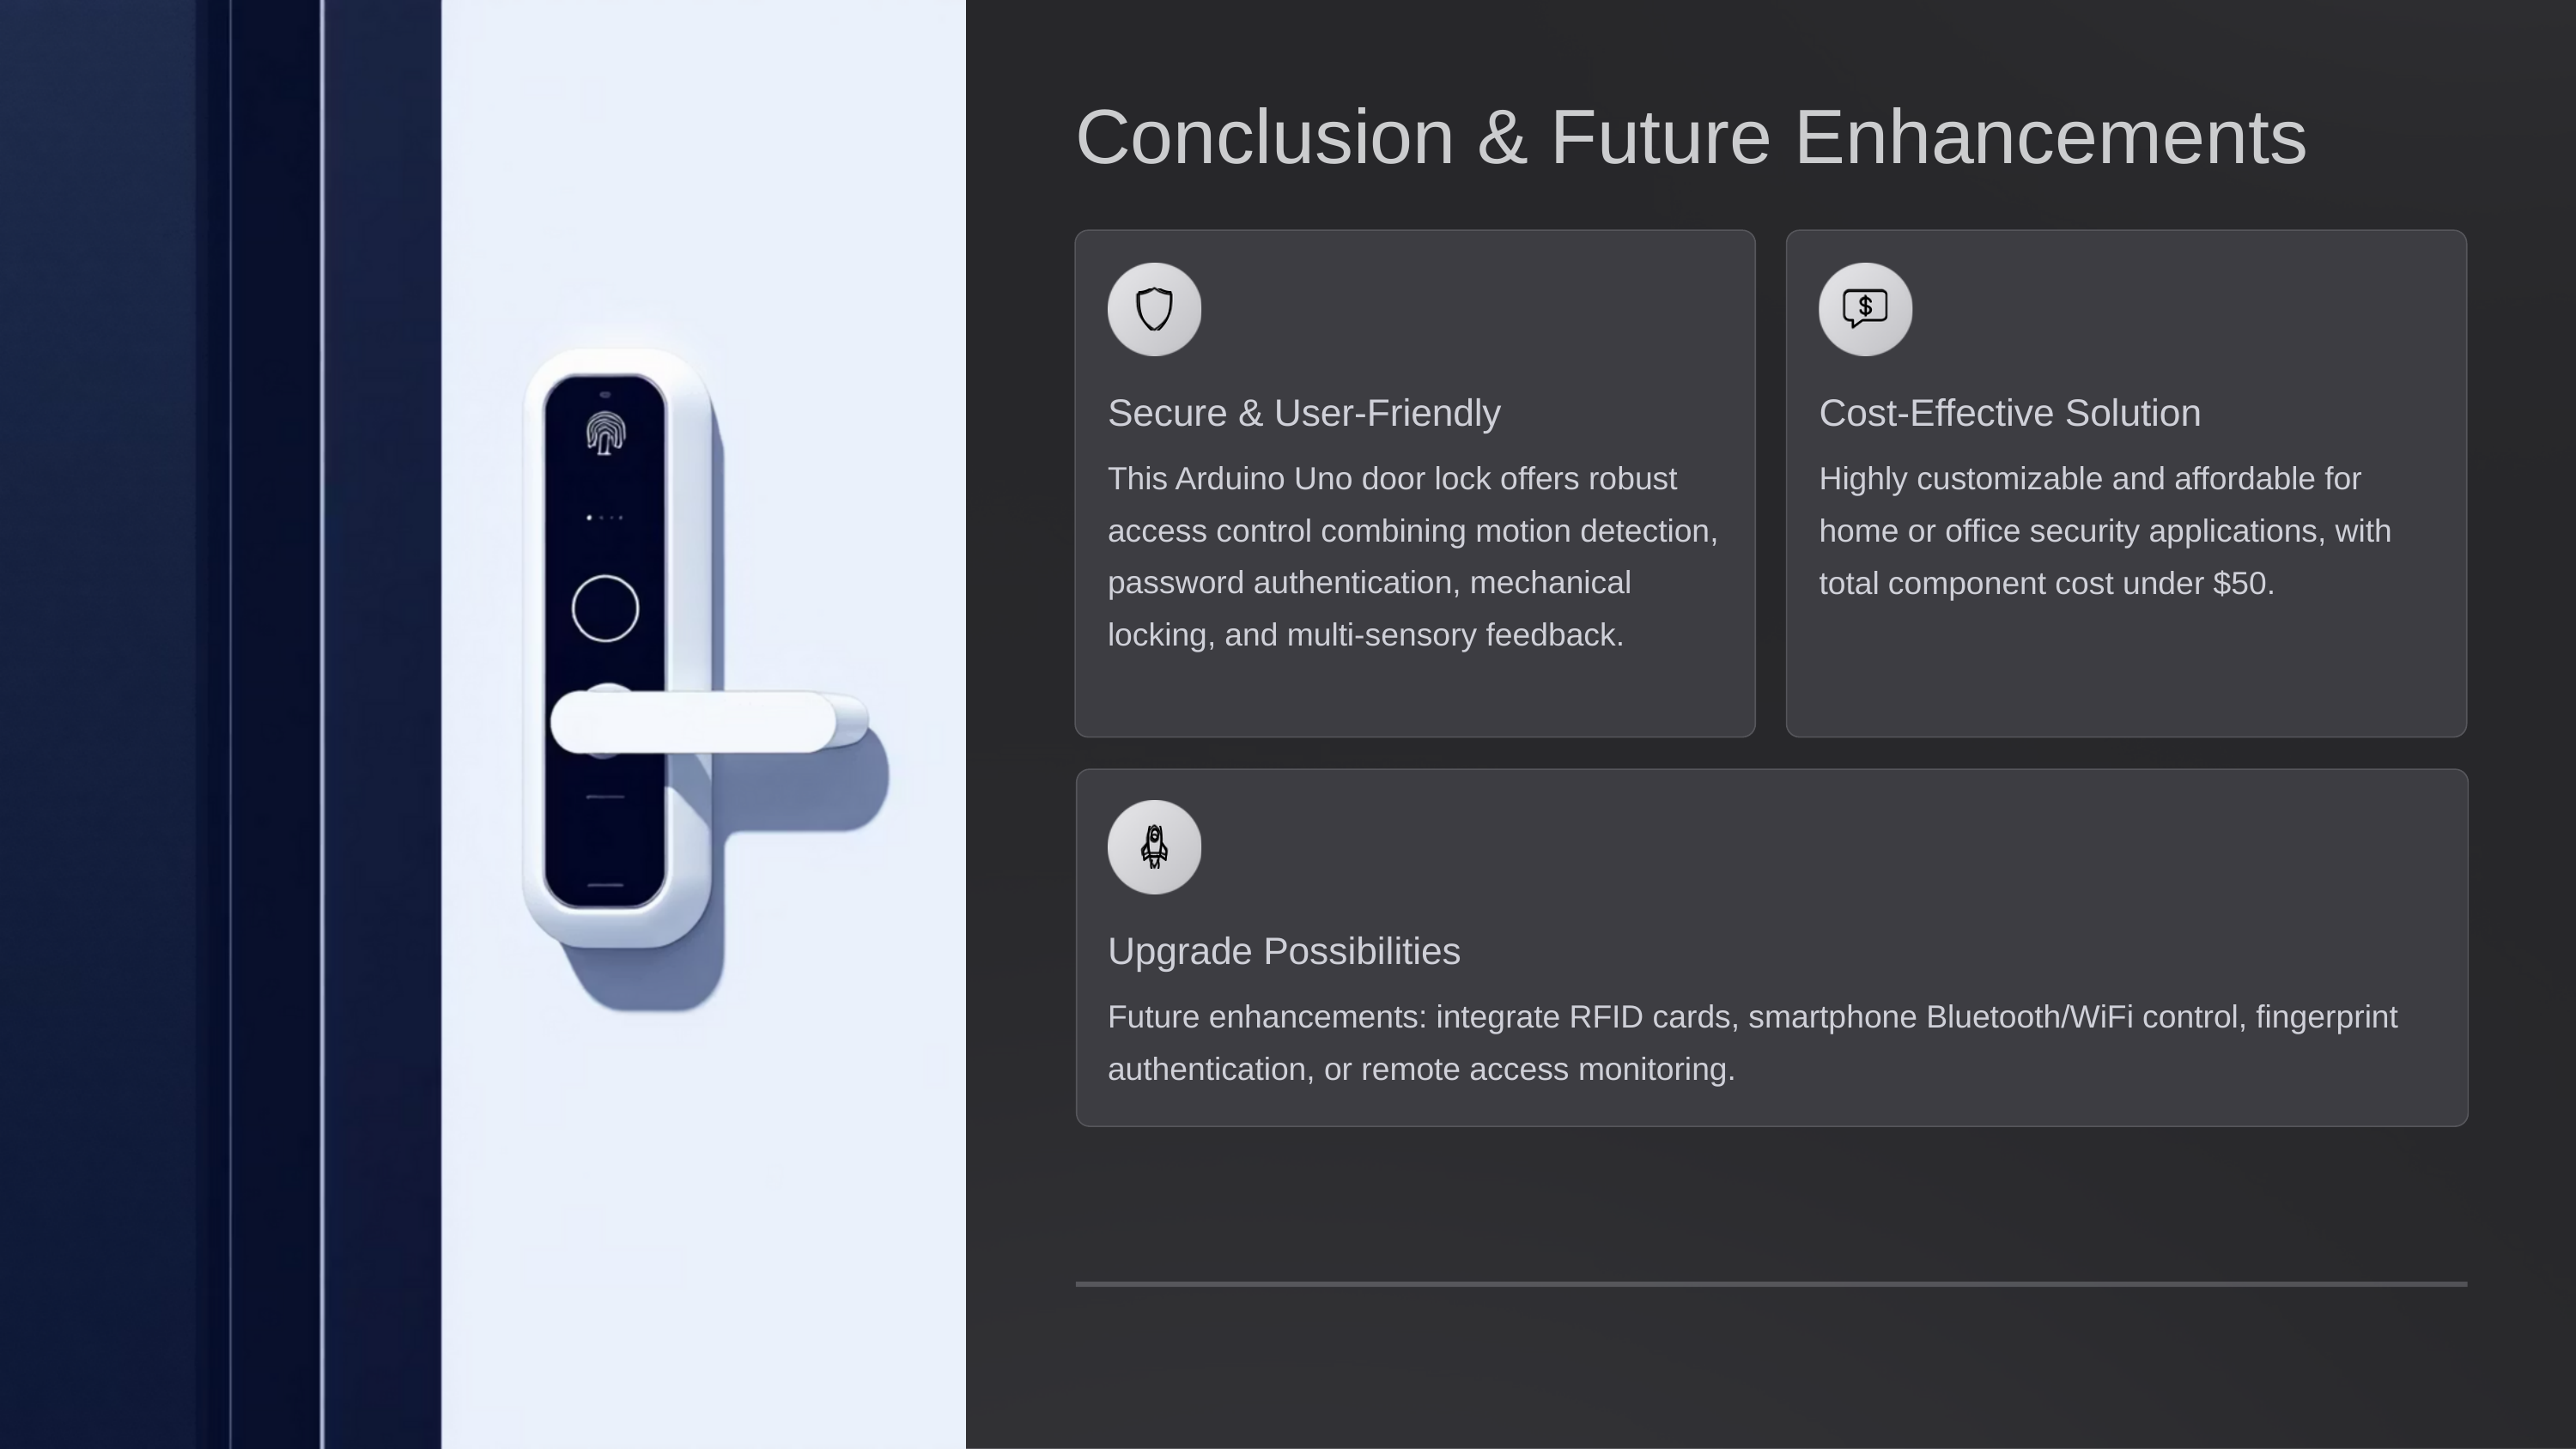

Conclusion & Future Enhancements

Secure & User-Friendly
Cost-Effective Solution
This Arduino Uno door lock offers robust access control combining motion detection, password authentication, mechanical locking, and multi-sensory feedback.
Highly customizable and affordable for home or office security applications, with total component cost under $50.

Upgrade Possibilities
Future enhancements: integrate RFID cards, smartphone Bluetooth/WiFi control, fingerprint authentication, or remote access monitoring.